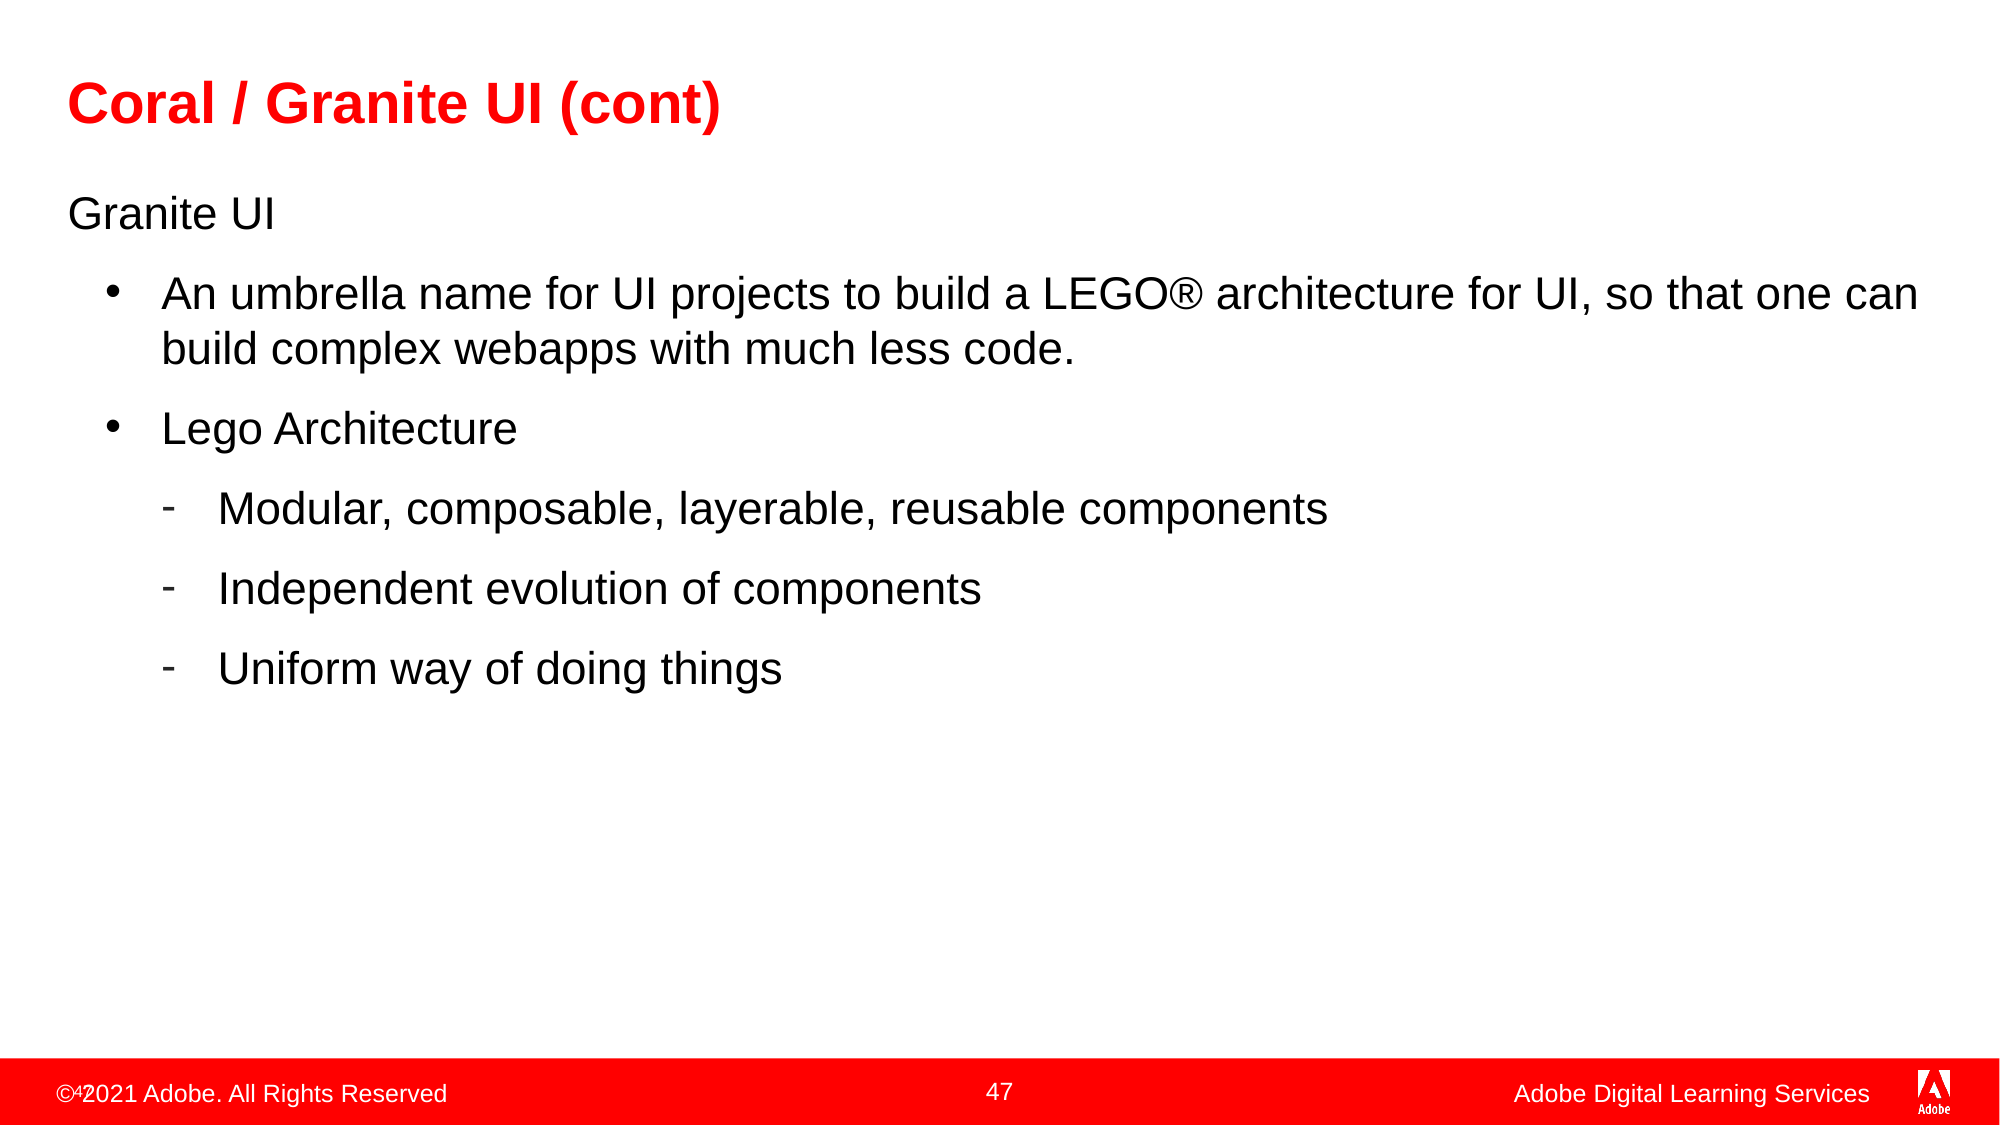

# Coral / Granite UI (cont)
Granite UI
An umbrella name for UI projects to build a LEGO® architecture for UI, so that one can build complex webapps with much less code.
Lego Architecture
Modular, composable, layerable, reusable components
Independent evolution of components
Uniform way of doing things

47